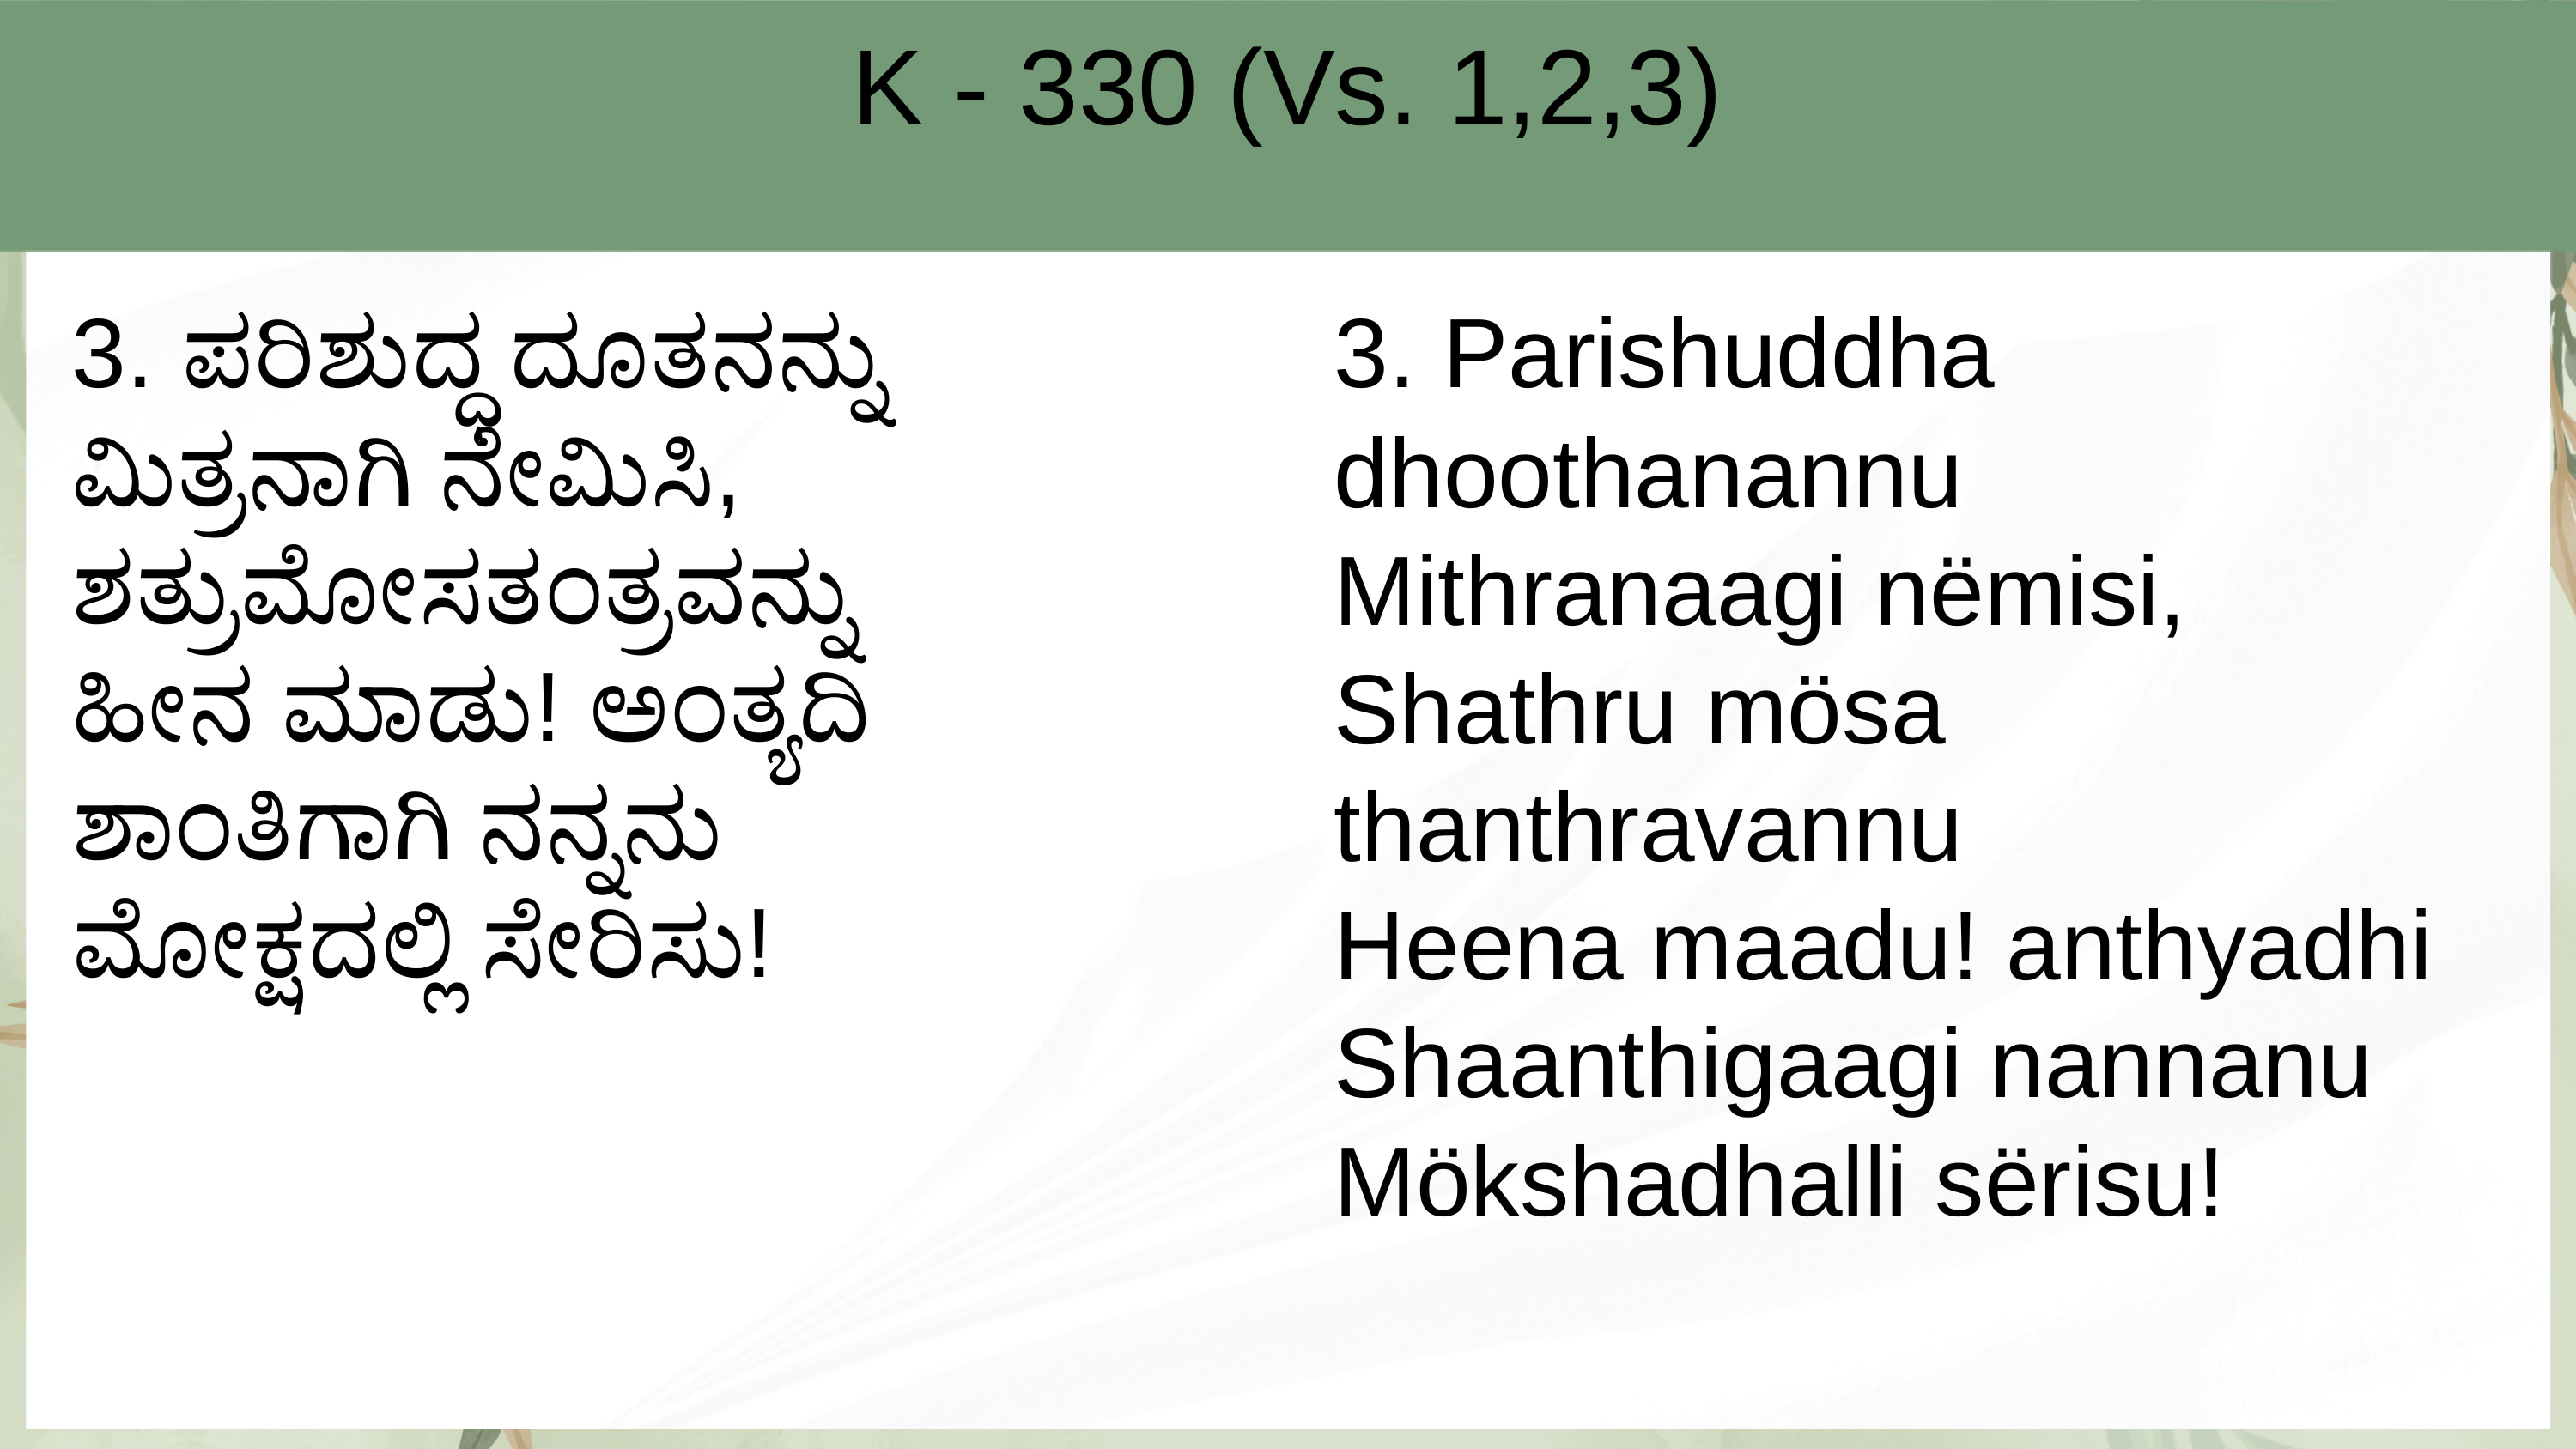

K - 330 (Vs. 1,2,3)
3. ಪರಿಶುದ್ಧ ದೂತನನ್ನು
ಮಿತ್ರನಾಗಿ ನೇಮಿಸಿ,
ಶತ್ರುಮೋಸತಂತ್ರವನ್ನು
ಹೀನ ಮಾಡು! ಅಂತ್ಯದಿ
ಶಾಂತಿಗಾಗಿ ನನ್ನನು
ಮೋಕ್ಷದಲ್ಲಿ ಸೇರಿಸು!
3. Parishuddha dhoothanannu
Mithranaagi nëmisi,
Shathru mösa thanthravannu
Heena maadu! anthyadhi
Shaanthigaagi nannanu
Mökshadhalli sërisu!